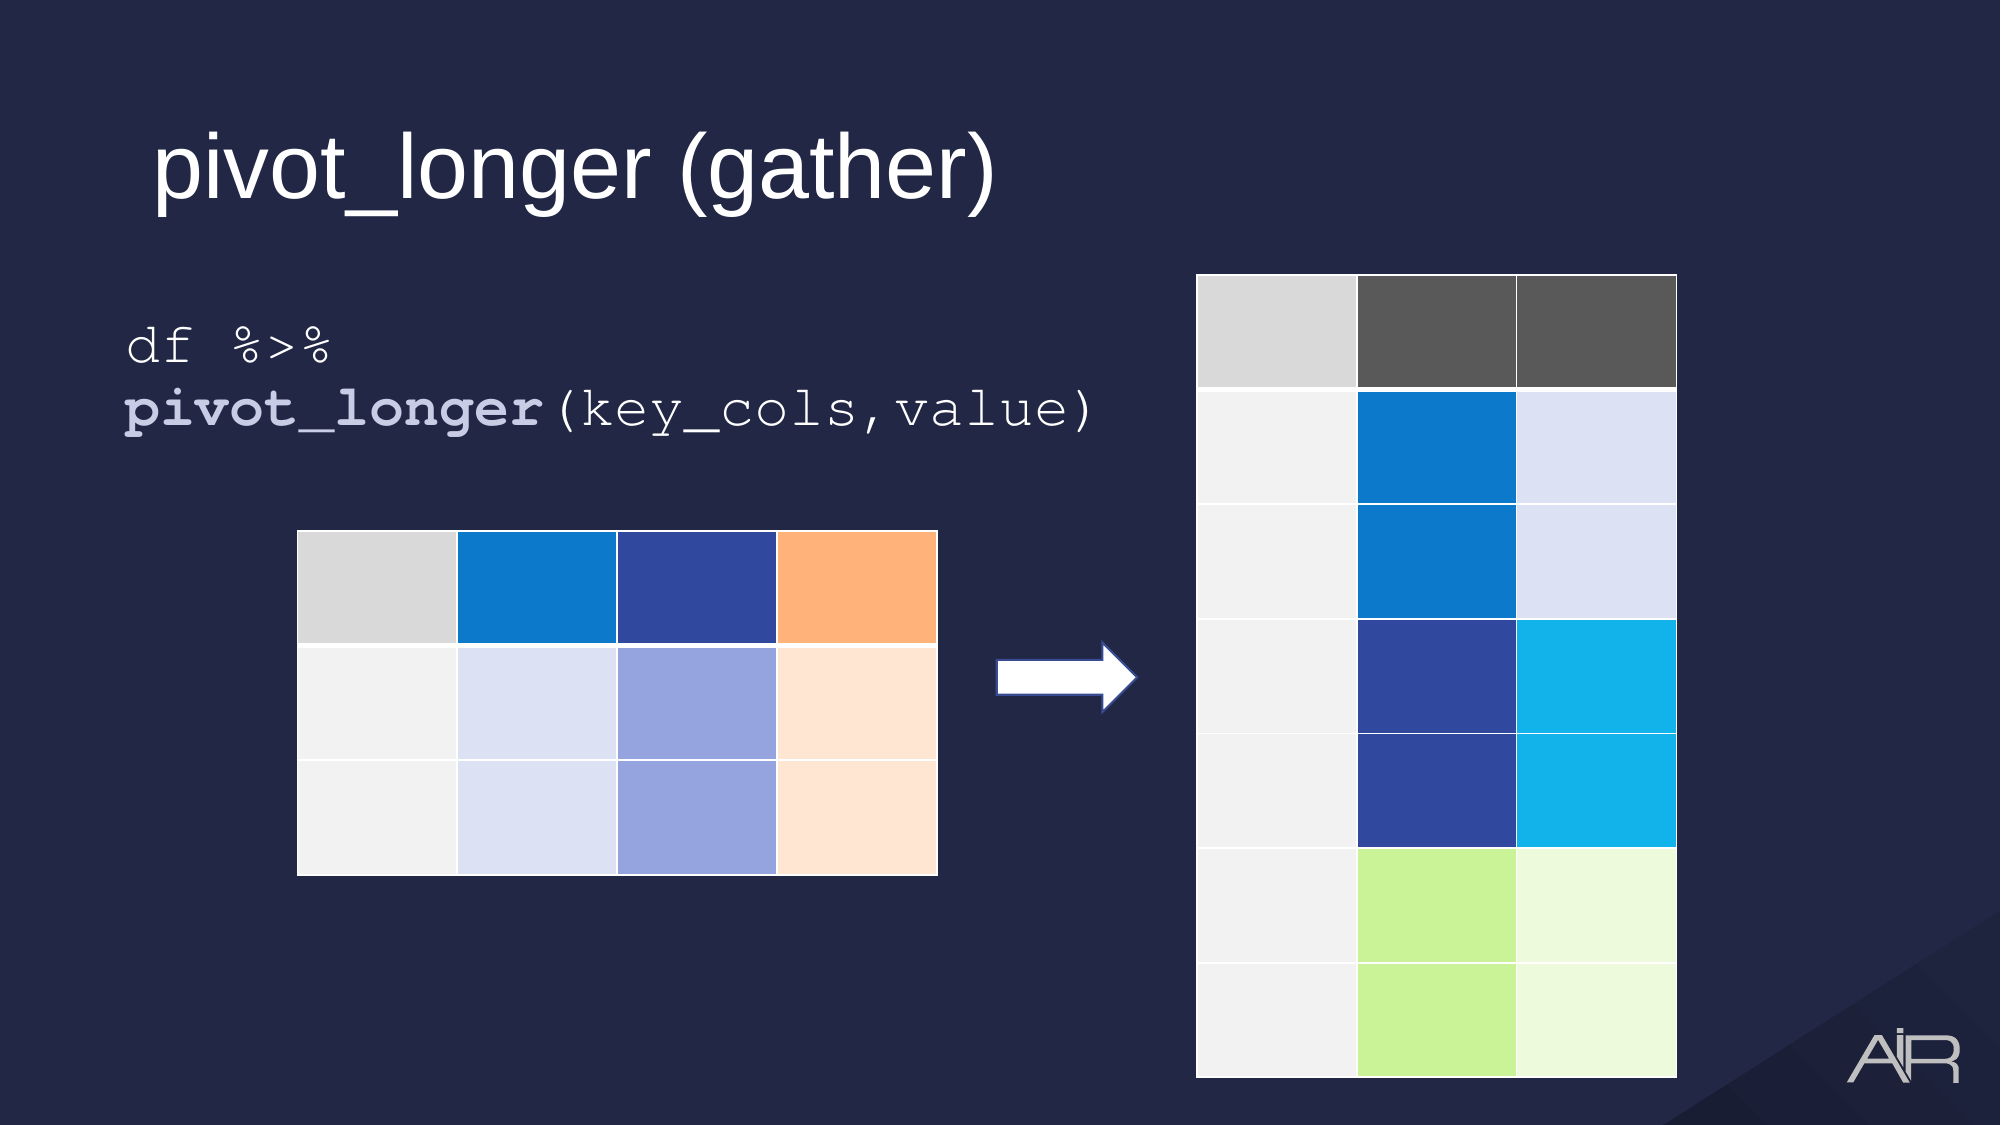

# pivot_longer (gather)
|  |  |  |
| --- | --- | --- |
|  |  |  |
|  |  |  |
|  |  |  |
|  |  |  |
|  |  |  |
|  |  |  |
df %>% pivot_longer(key_cols,value)
|  |  |  |  |
| --- | --- | --- | --- |
|  |  |  |  |
|  |  |  |  |